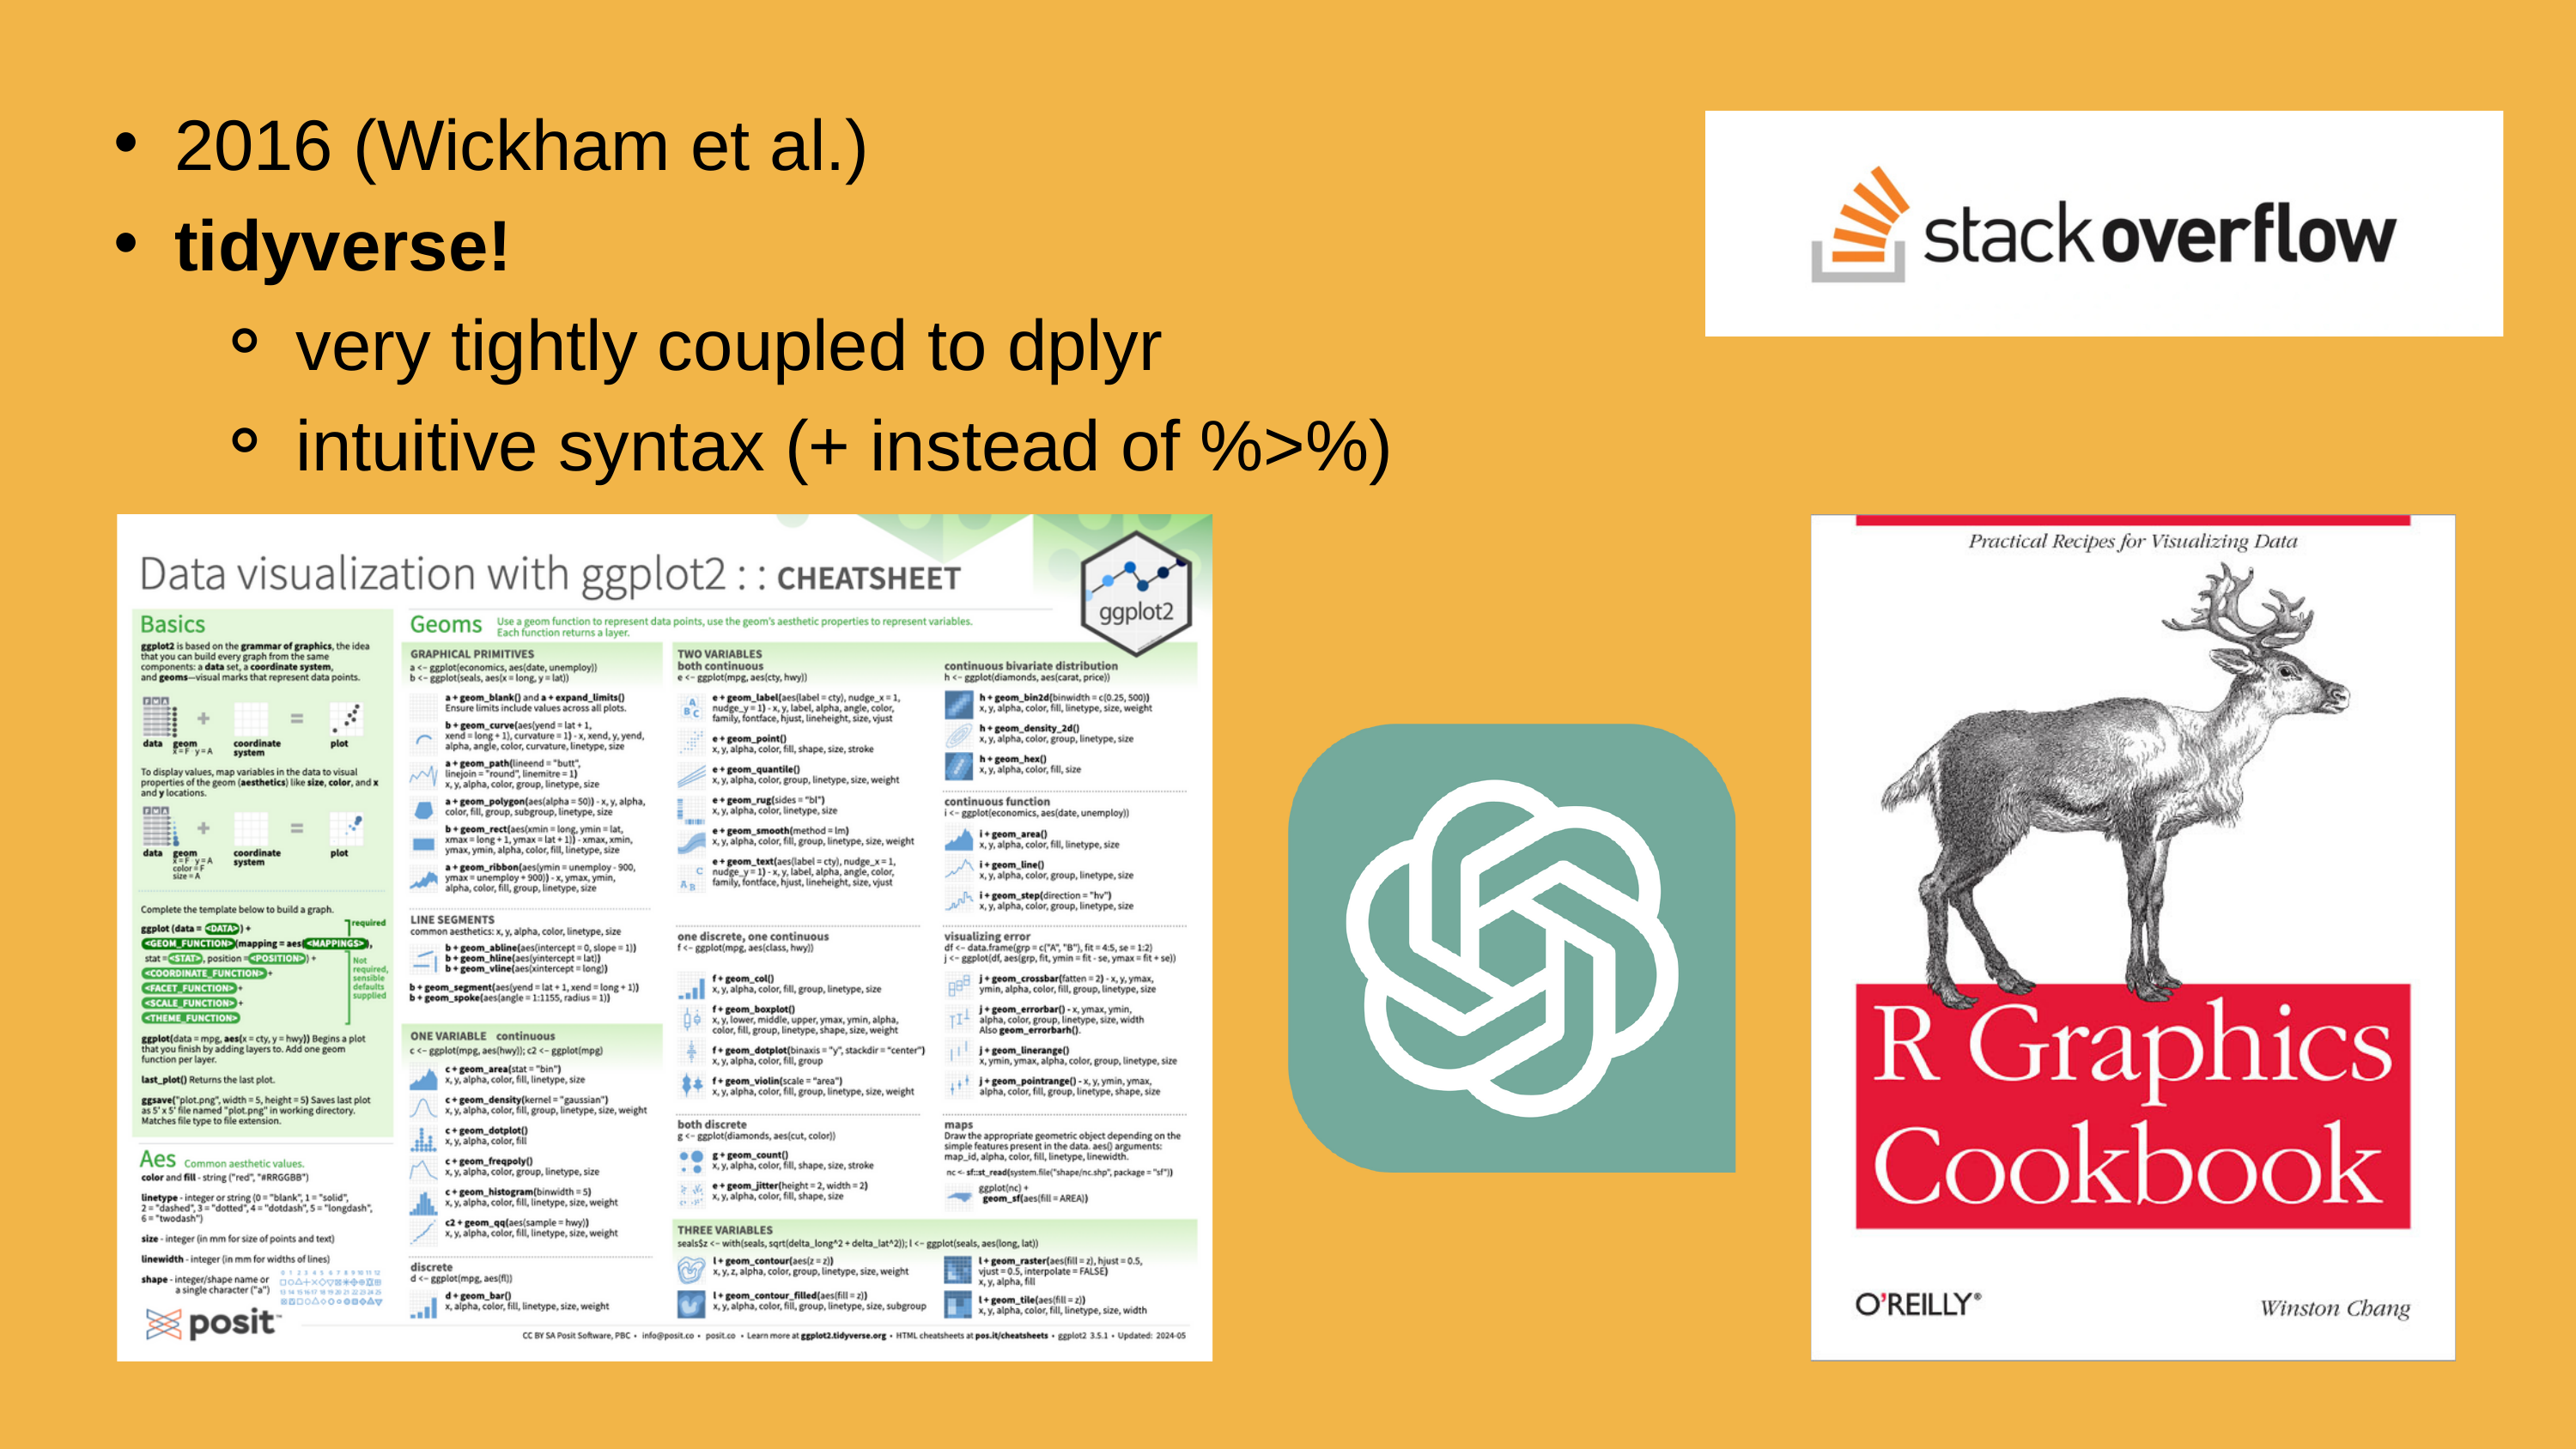

2016 (Wickham et al.)
tidyverse!
very tightly coupled to dplyr
intuitive syntax (+ instead of %>%)